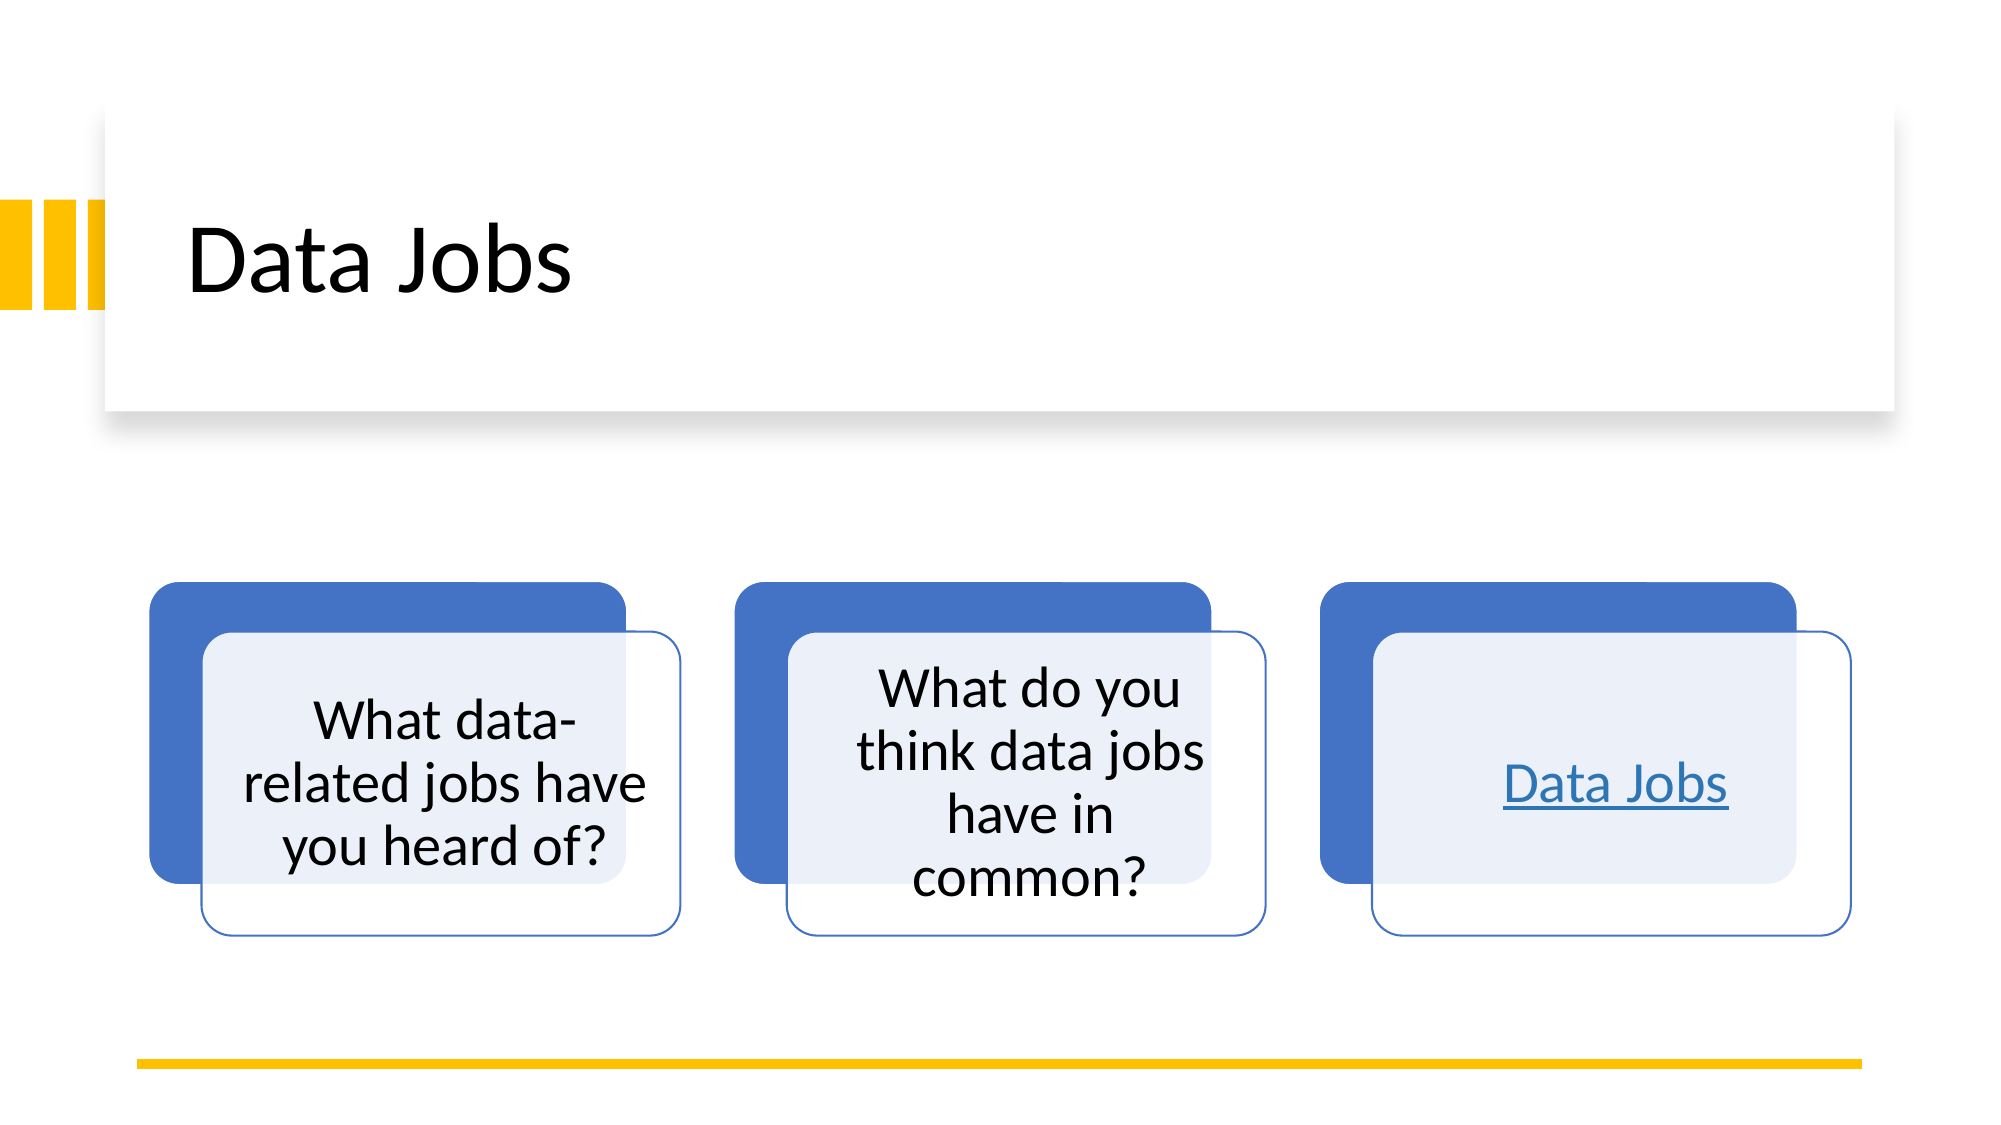

# Data Jobs

What data-related jobs have you heard of?
What do you think data jobs have in common?
Data Jobs